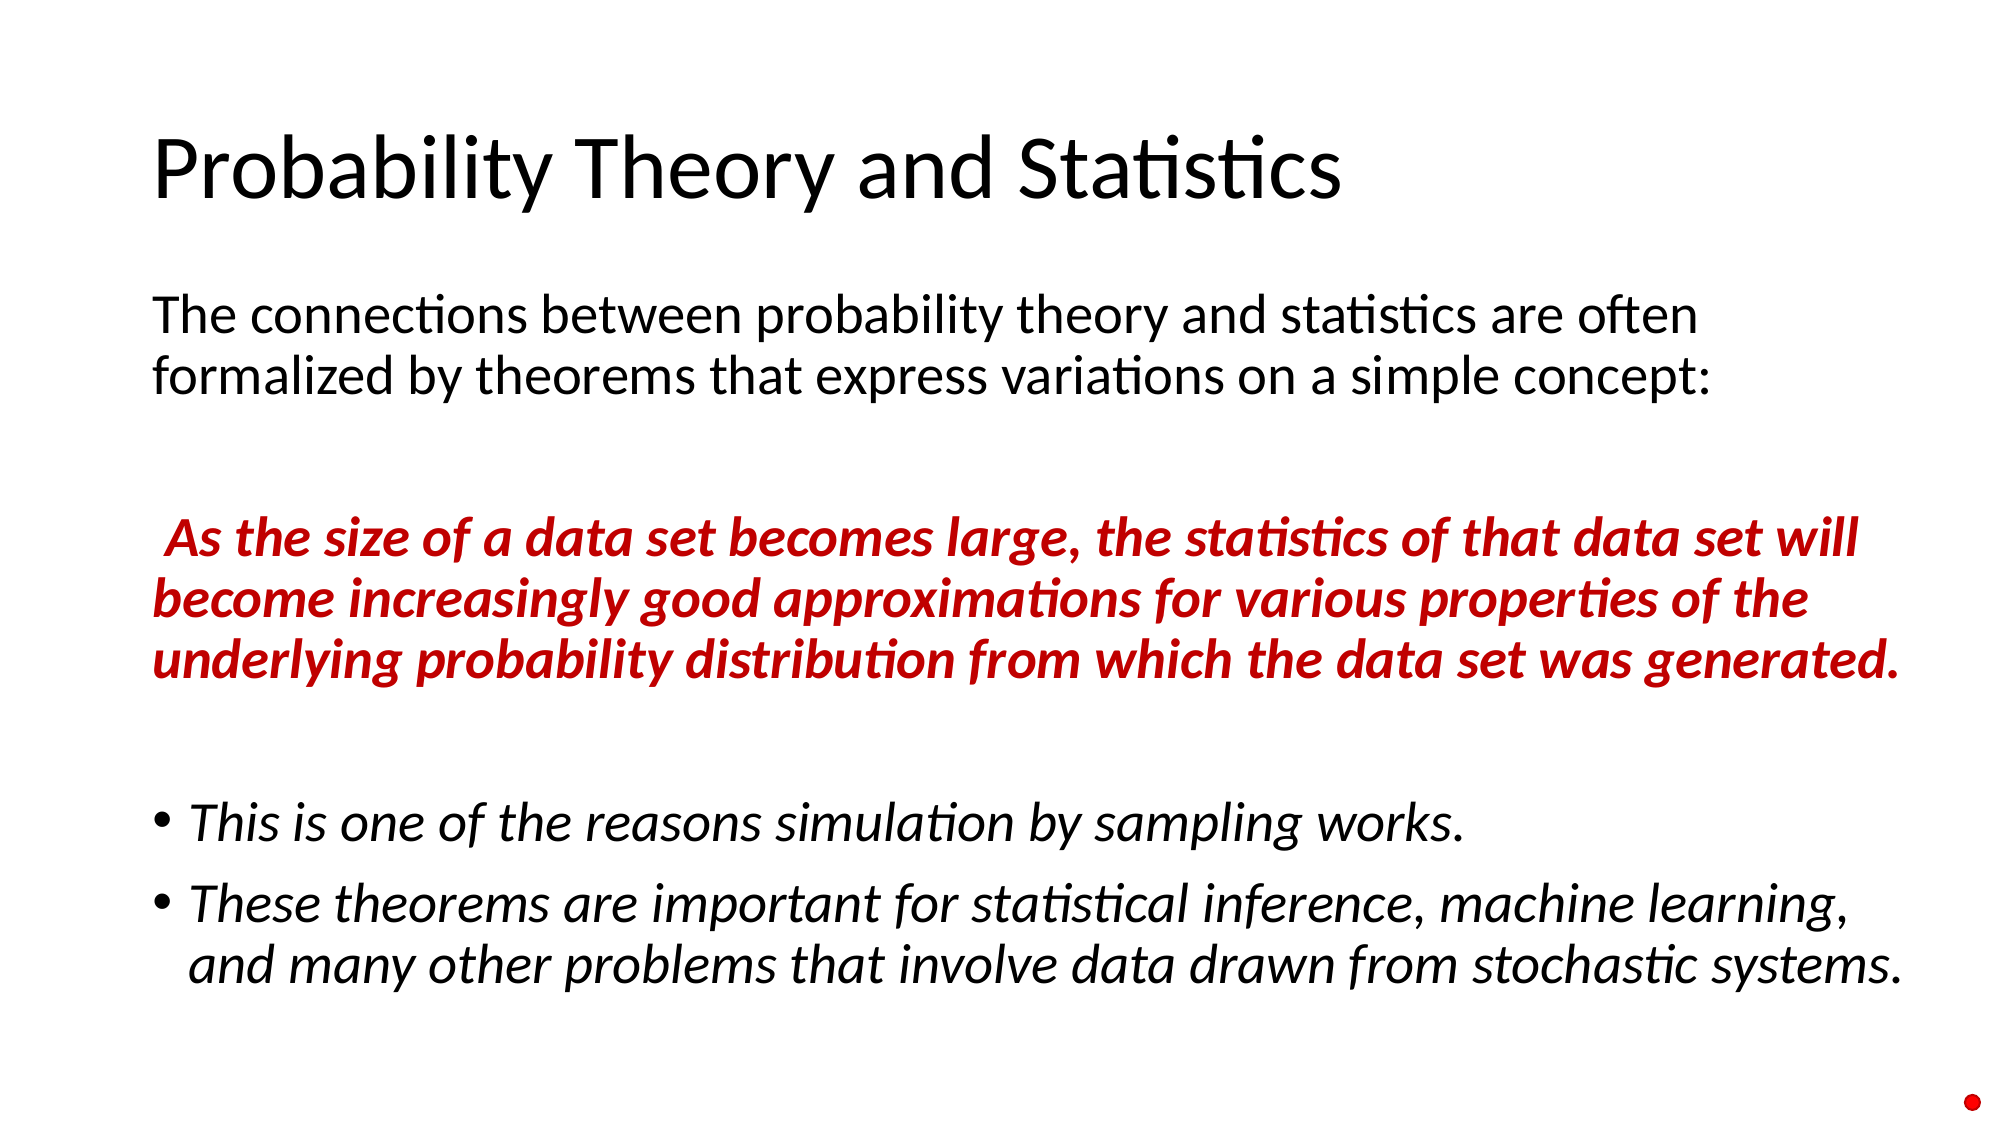

# Probability Theory and Statistics
The connections between probability theory and statistics are often formalized by theorems that express variations on a simple concept:

 As the size of a data set becomes large, the statistics of that data set will become increasingly good approximations for various properties of the underlying probability distribution from which the data set was generated.

This is one of the reasons simulation by sampling works.
These theorems are important for statistical inference, machine learning, and many other problems that involve data drawn from stochastic systems.